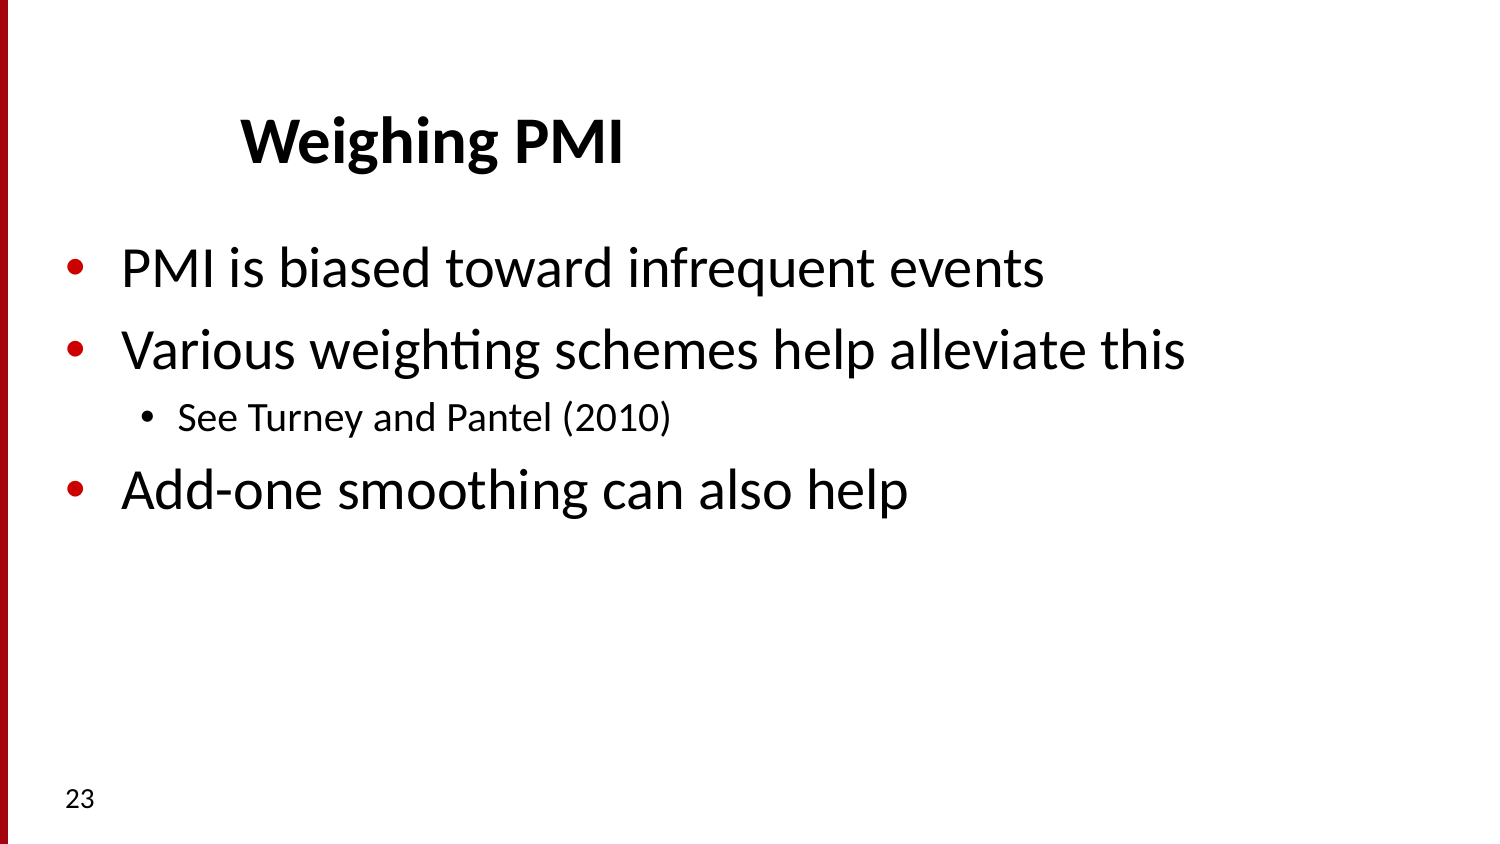

# Weighing PMI
PMI is biased toward infrequent events
Various weighting schemes help alleviate this
See Turney and Pantel (2010)
Add-one smoothing can also help

23